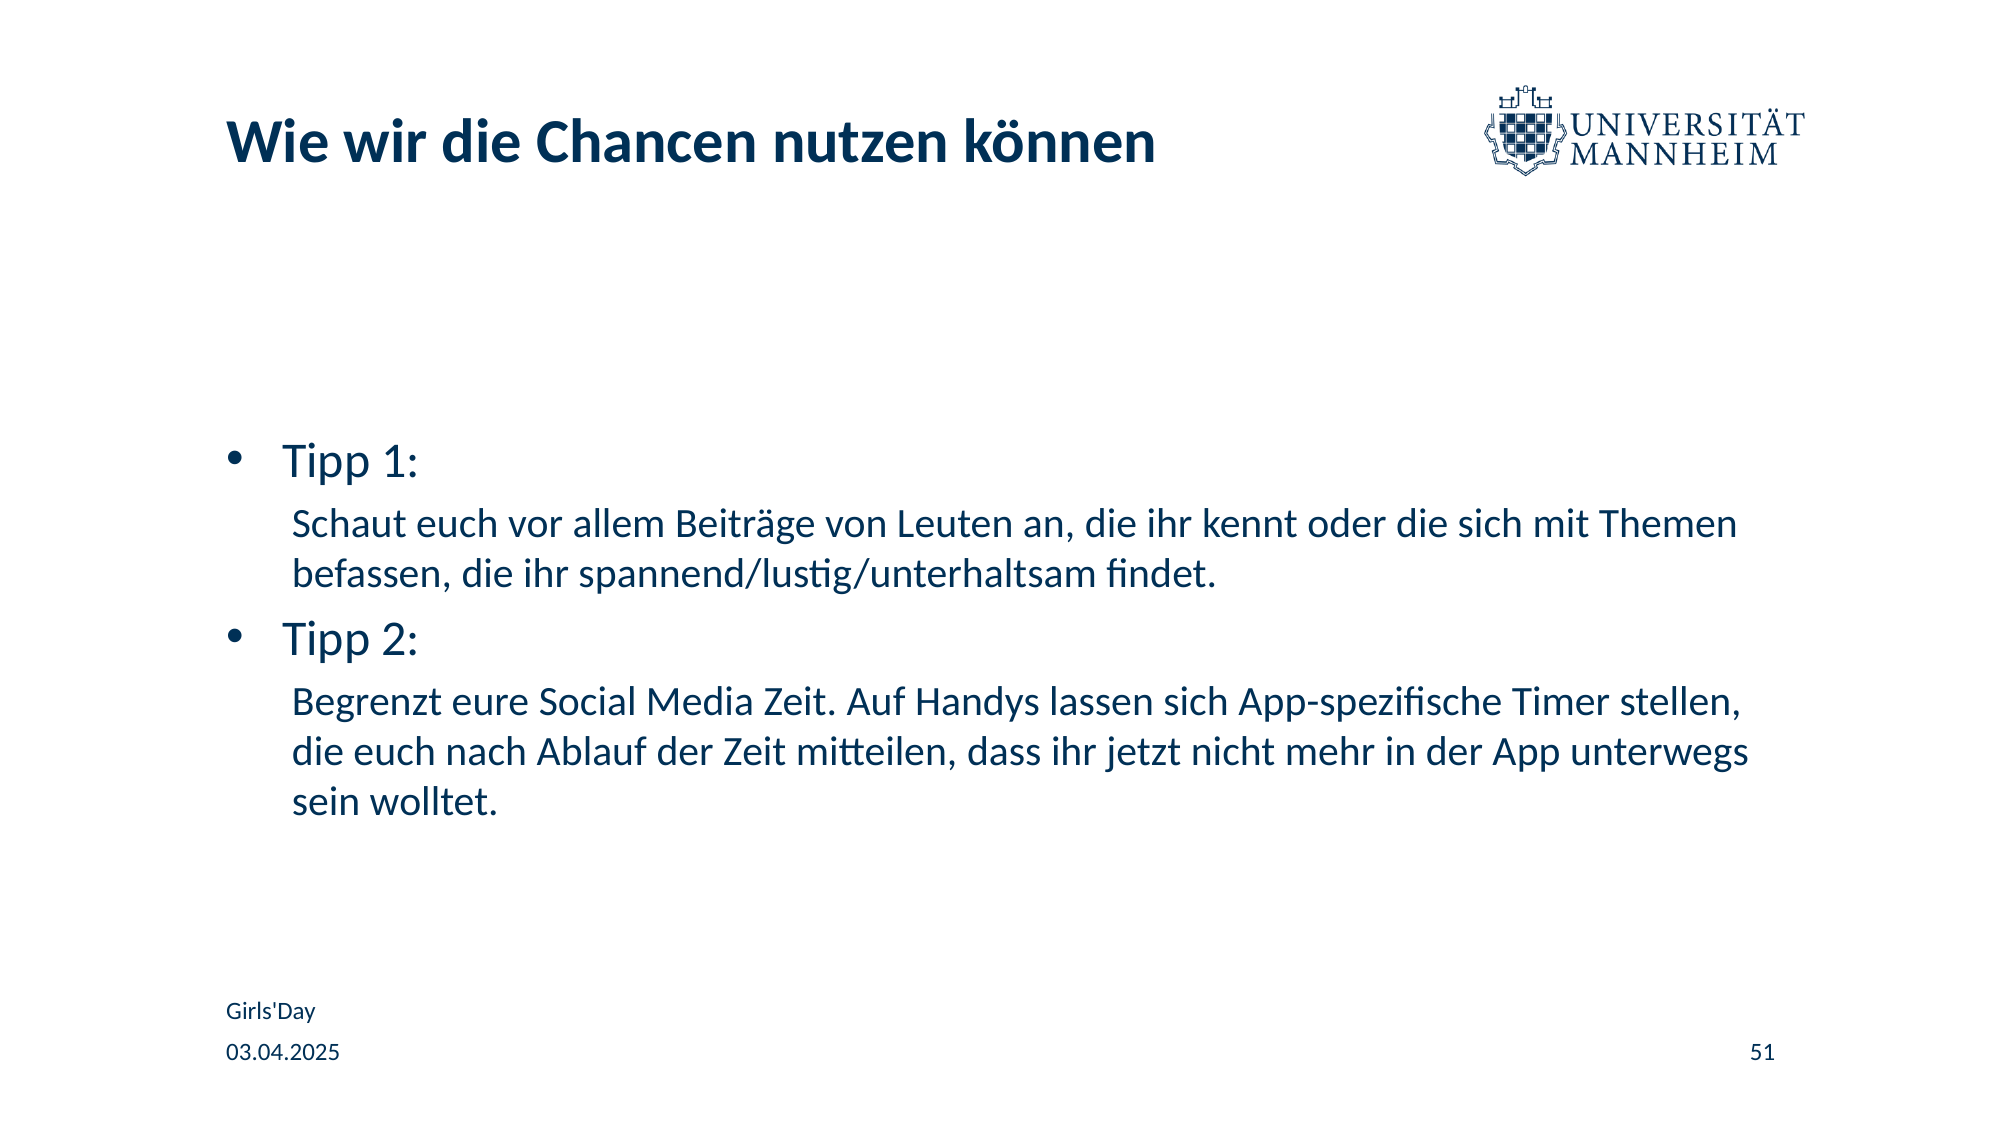

# Wie wir die Chancen nutzen können

Tipp 1:
Schaut euch vor allem Beiträge von Leuten an, die ihr kennt oder die sich mit Themen befassen, die ihr spannend/lustig/unterhaltsam findet.
Tipp 2:
Begrenzt eure Social Media Zeit. Auf Handys lassen sich App-spezifische Timer stellen, die euch nach Ablauf der Zeit mitteilen, dass ihr jetzt nicht mehr in der App unterwegs sein wolltet.
Girls'Day
03.04.2025
51